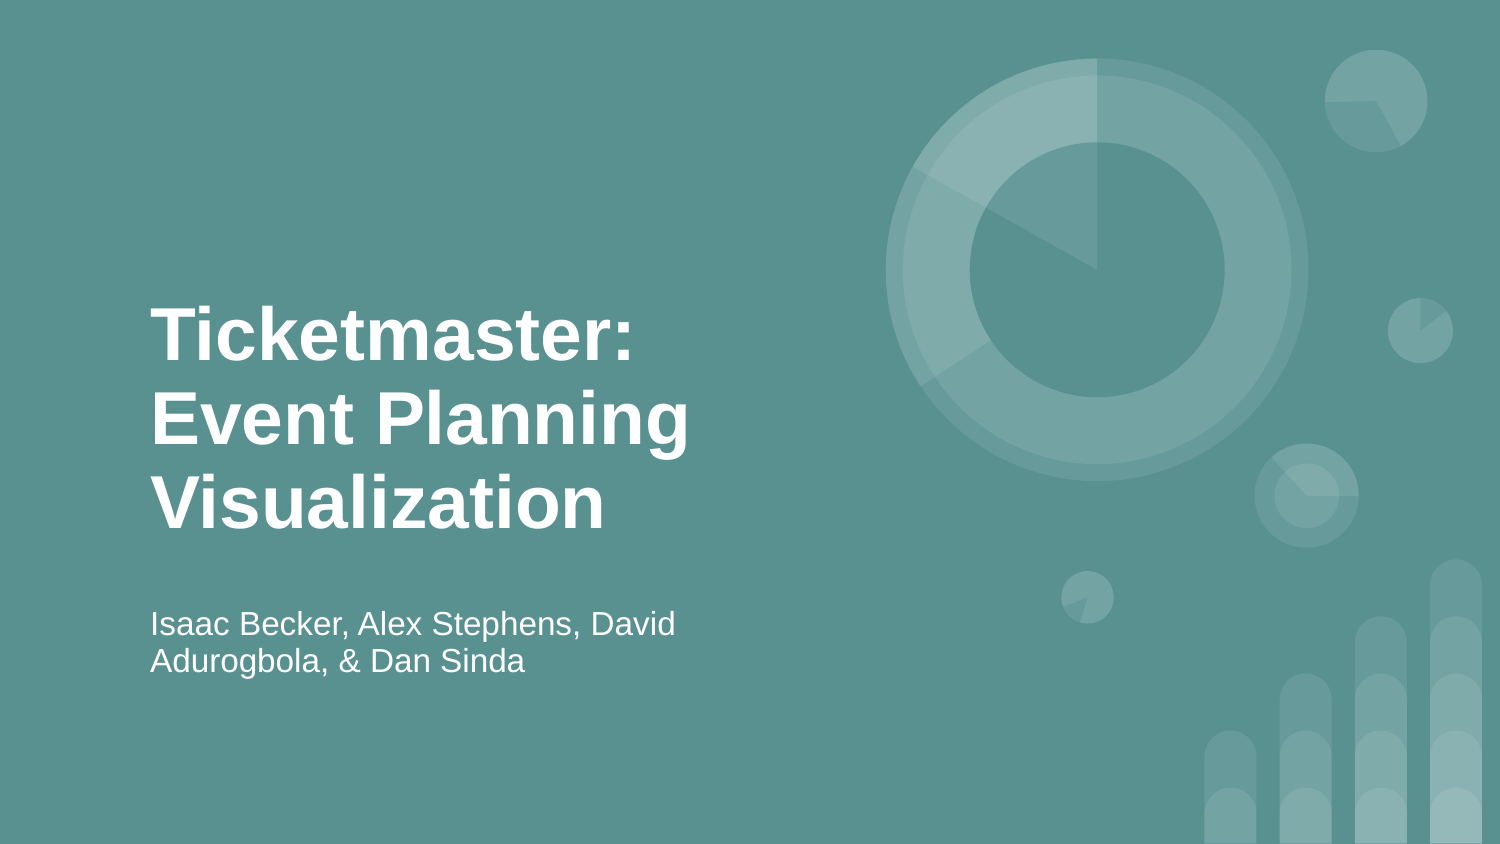

# Ticketmaster: Event Planning Visualization
Isaac Becker, Alex Stephens, David Adurogbola, & Dan Sinda